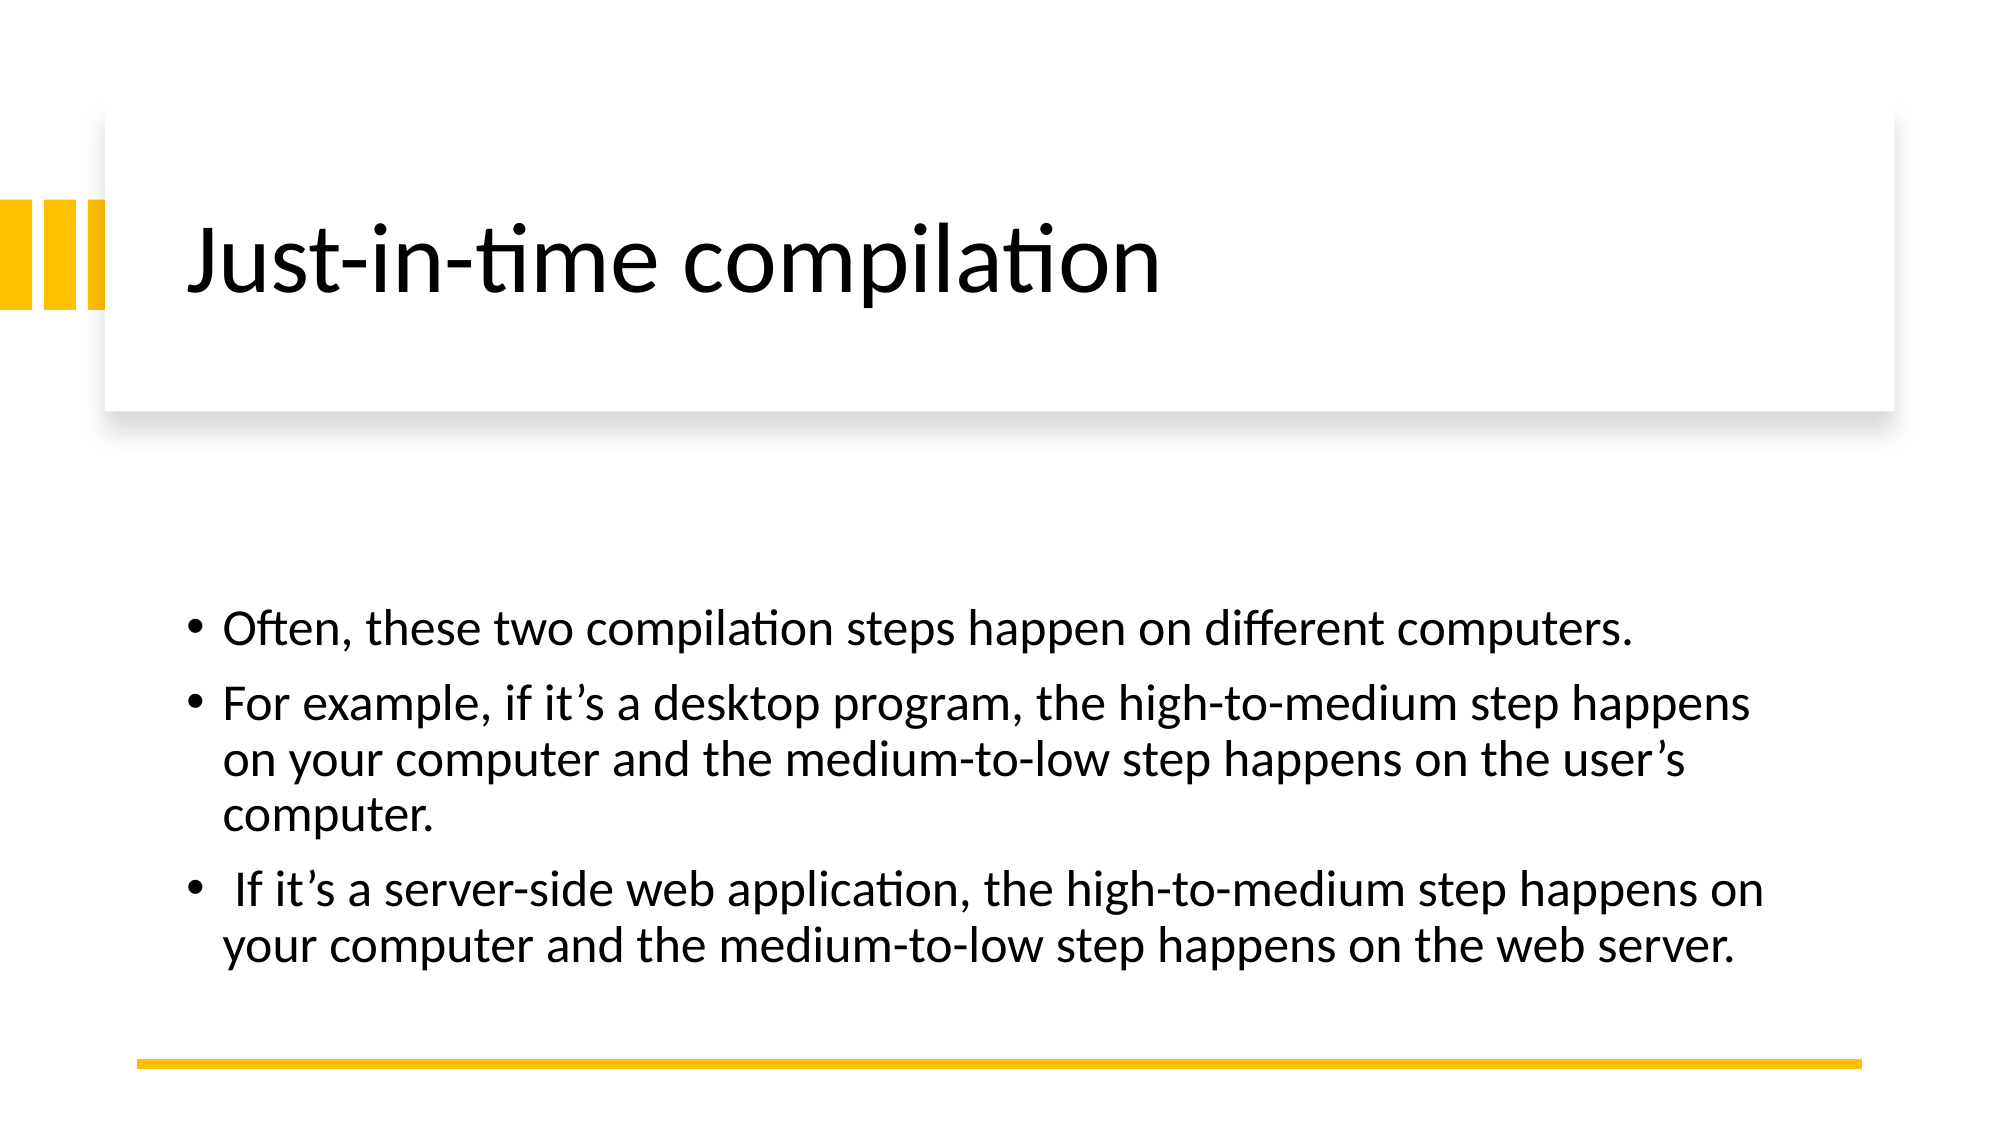

# Just-in-time compilation

Often, these two compilation steps happen on different computers.
For example, if it’s a desktop program, the high-to-medium step happens on your computer and the medium-to-low step happens on the user’s computer.
 If it’s a server-side web application, the high-to-medium step happens on your computer and the medium-to-low step happens on the web server.